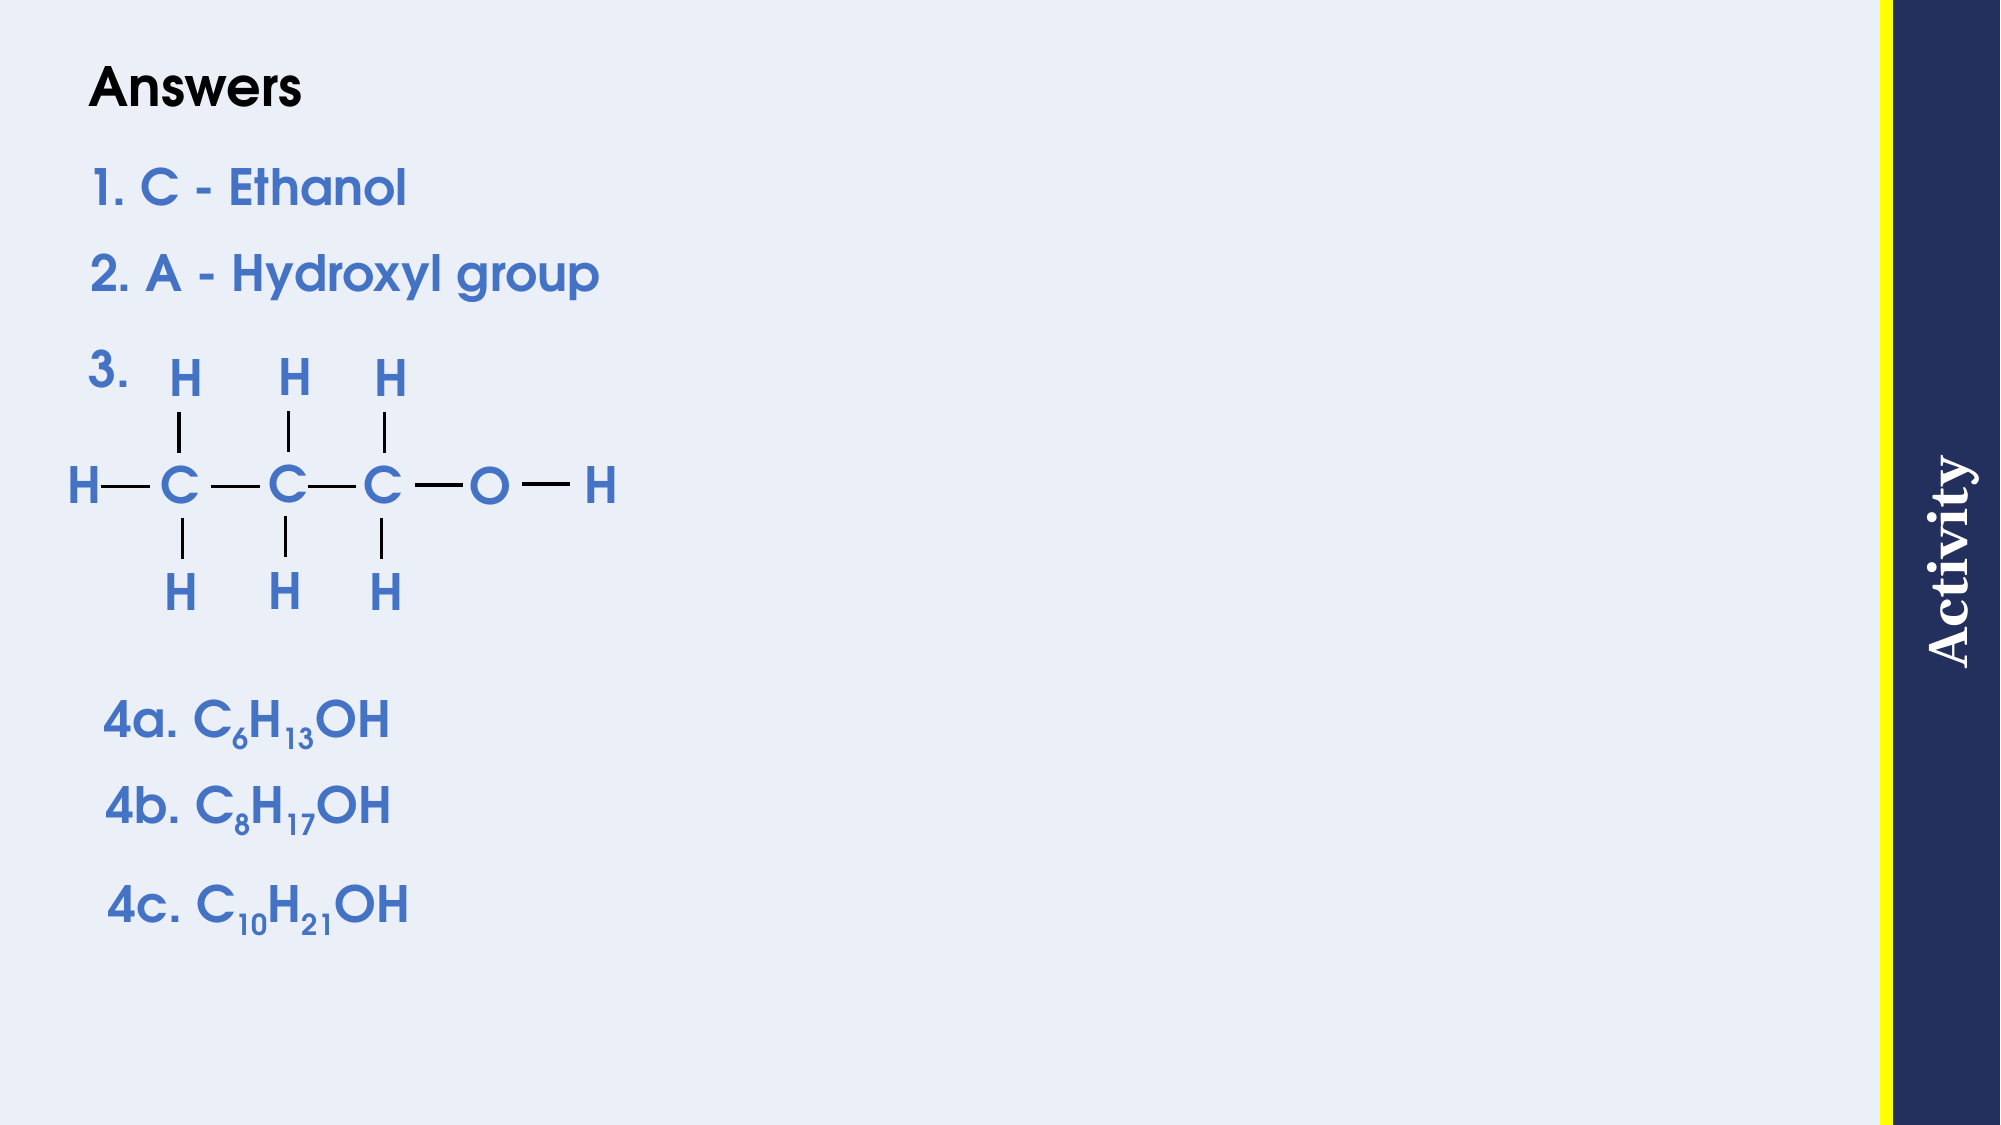

# Answers
1. C - Ethanol
2. A - Hydroxyl group
3.
H
H
H
C
H
H
C
C
O
H
H
H
4a. C6H13OH
4b. C8H17OH
4c. C10H21OH